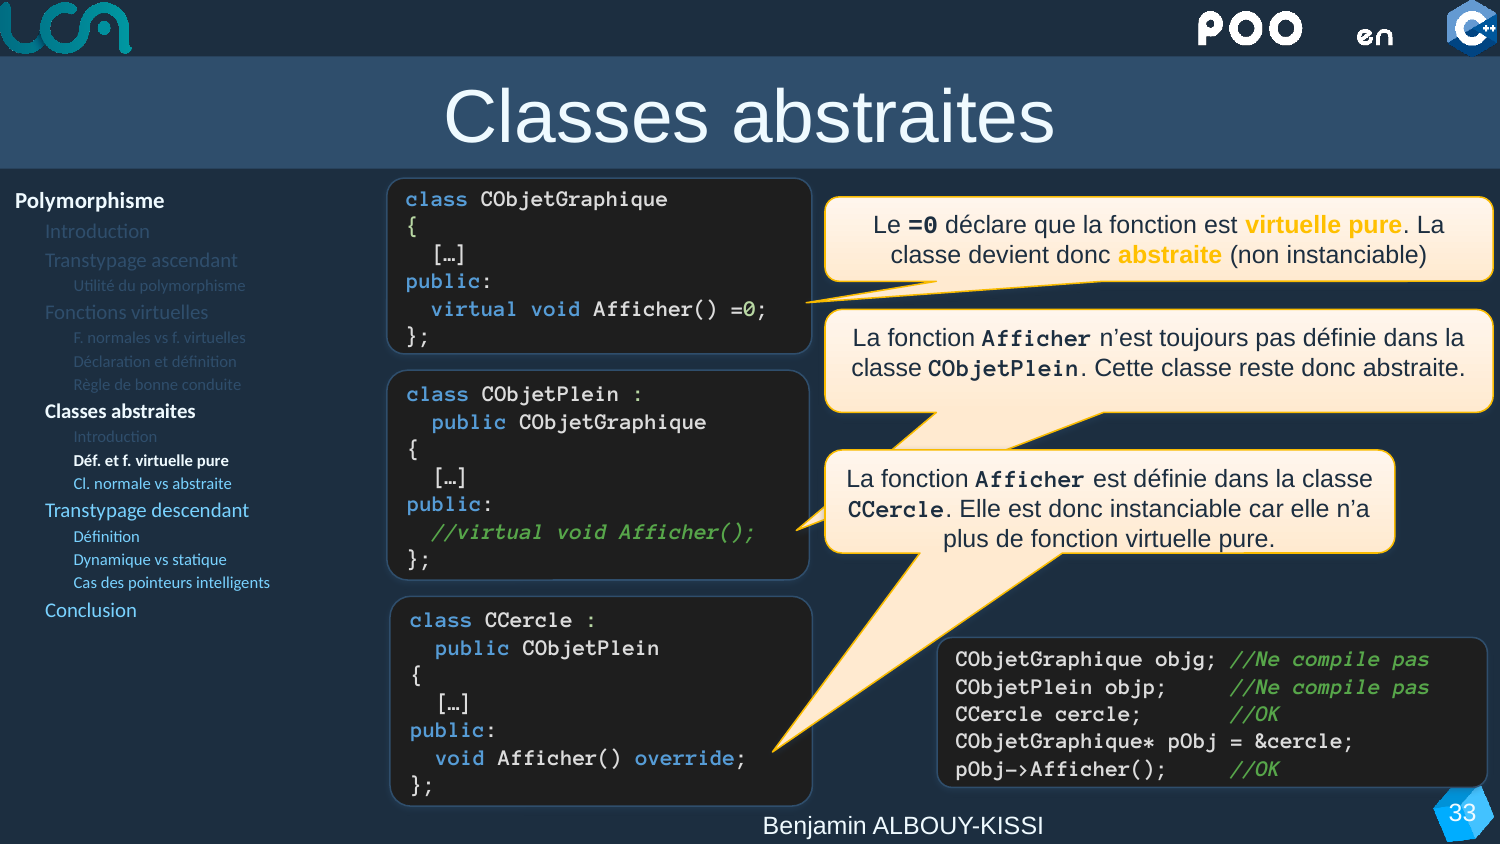

# Classes abstraites
Polymorphisme
Introduction
Transtypage ascendant
Utilité du polymorphisme
Fonctions virtuelles
F. normales vs f. virtuelles
Déclaration et définition
Règle de bonne conduite
Classes abstraites
Introduction
Déf. et f. virtuelle pure
Cl. normale vs abstraite
Transtypage descendant
Définition
Dynamique vs statique
Cas des pointeurs intelligents
Conclusion

class CObjetGraphique
{
  […]
public:
  virtual void Afficher() =0;
};
Le =0 déclare que la fonction est virtuelle pure. La classe devient donc abstraite (non instanciable)
La fonction Afficher n’est toujours pas définie dans la classe CObjetPlein. Cette classe reste donc abstraite.
class CObjetPlein :
  public CObjetGraphique
{
  […]
public:
  //virtual void Afficher();
};
La fonction Afficher est définie dans la classe CCercle. Elle est donc instanciable car elle n’a plus de fonction virtuelle pure.
class CCercle :
  public CObjetPlein
{
  […]
public:
  void Afficher() override;
};
CObjetGraphique objg; //Ne compile pas
CObjetPlein objp;     //Ne compile pas
CCercle cercle;       //OK
CObjetGraphique* pObj = &cercle;
pObj->Afficher();     //OK
33
Benjamin ALBOUY-KISSI